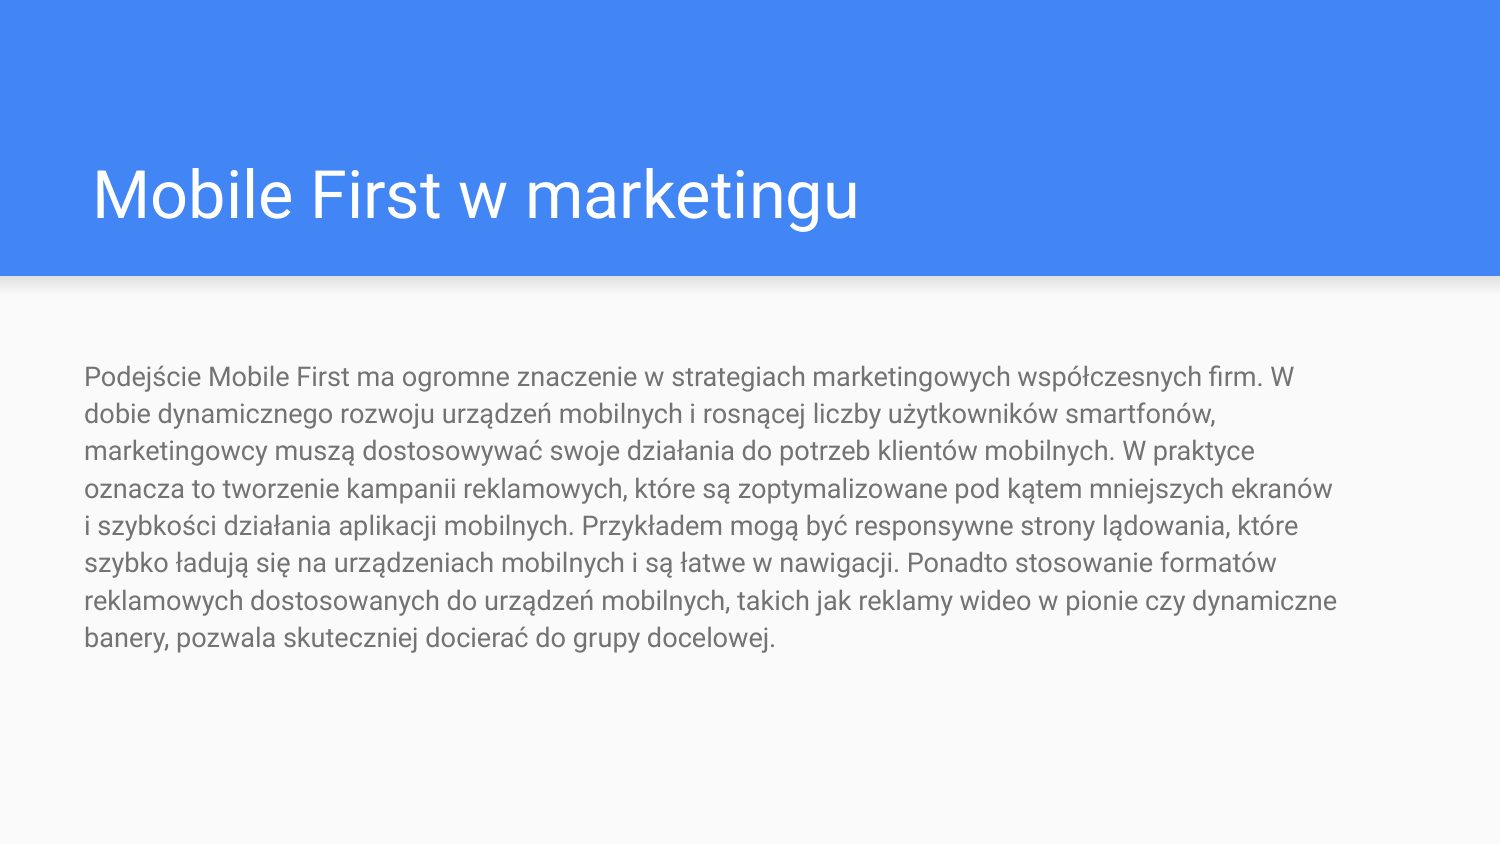

# Mobile First w marketingu
Podejście Mobile First ma ogromne znaczenie w strategiach marketingowych współczesnych firm. W dobie dynamicznego rozwoju urządzeń mobilnych i rosnącej liczby użytkowników smartfonów, marketingowcy muszą dostosowywać swoje działania do potrzeb klientów mobilnych. W praktyce oznacza to tworzenie kampanii reklamowych, które są zoptymalizowane pod kątem mniejszych ekranów i szybkości działania aplikacji mobilnych. Przykładem mogą być responsywne strony lądowania, które szybko ładują się na urządzeniach mobilnych i są łatwe w nawigacji. Ponadto stosowanie formatów reklamowych dostosowanych do urządzeń mobilnych, takich jak reklamy wideo w pionie czy dynamiczne banery, pozwala skuteczniej docierać do grupy docelowej.